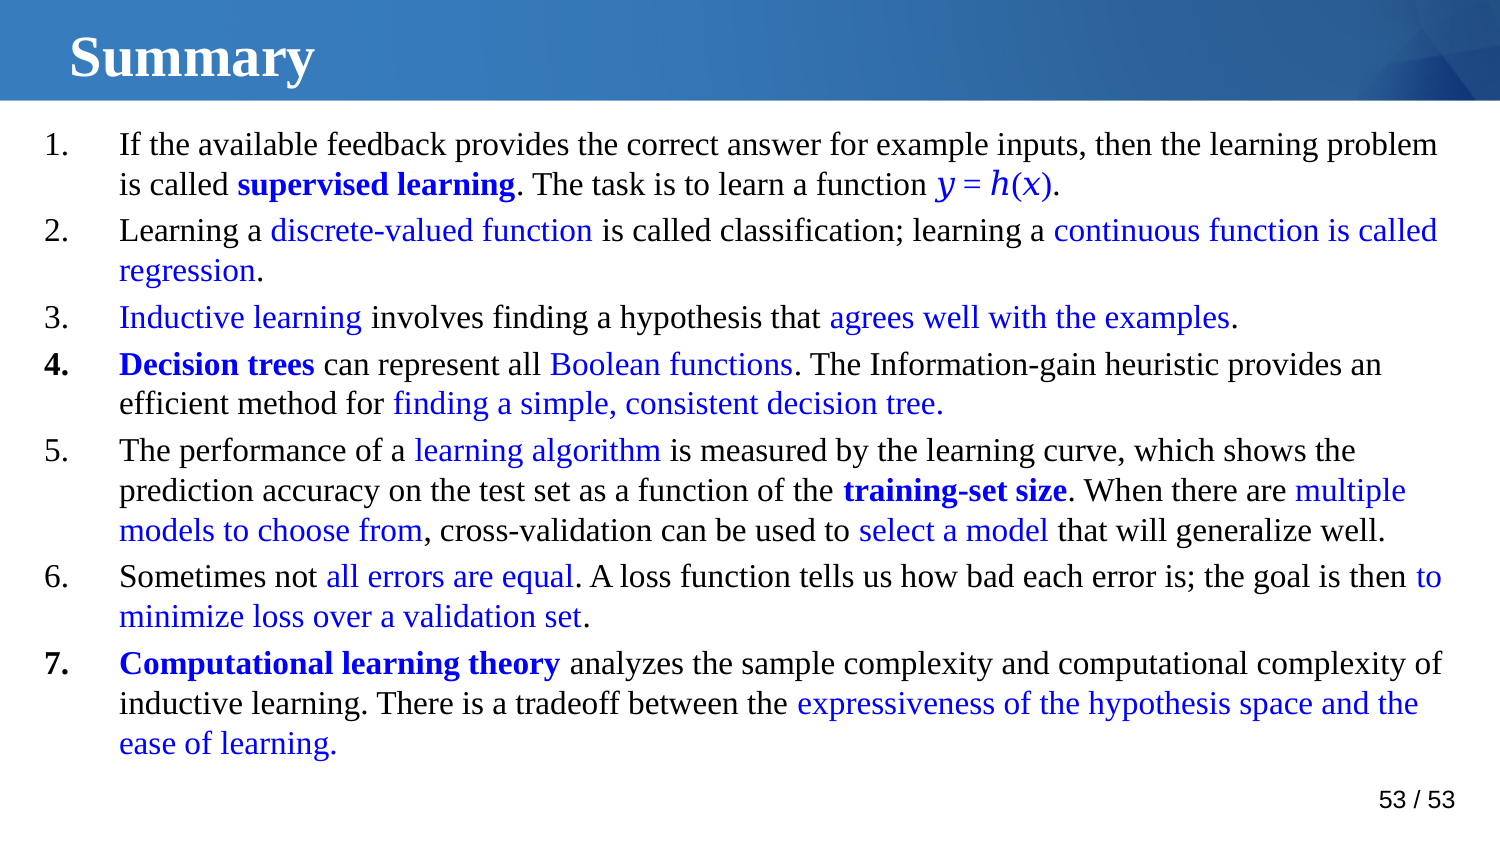

# Summary
If the available feedback provides the correct answer for example inputs, then the learning problem is called supervised learning. The task is to learn a function 𝑦 = ℎ(𝑥).
Learning a discrete-valued function is called classification; learning a continuous function is called regression.
Inductive learning involves finding a hypothesis that agrees well with the examples.
Decision trees can represent all Boolean functions. The Information-gain heuristic provides an efficient method for finding a simple, consistent decision tree.
The performance of a learning algorithm is measured by the learning curve, which shows the prediction accuracy on the test set as a function of the training-set size. When there are multiple models to choose from, cross-validation can be used to select a model that will generalize well.
Sometimes not all errors are equal. A loss function tells us how bad each error is; the goal is then to minimize loss over a validation set.
Computational learning theory analyzes the sample complexity and computational complexity of inductive learning. There is a tradeoff between the expressiveness of the hypothesis space and the ease of learning.